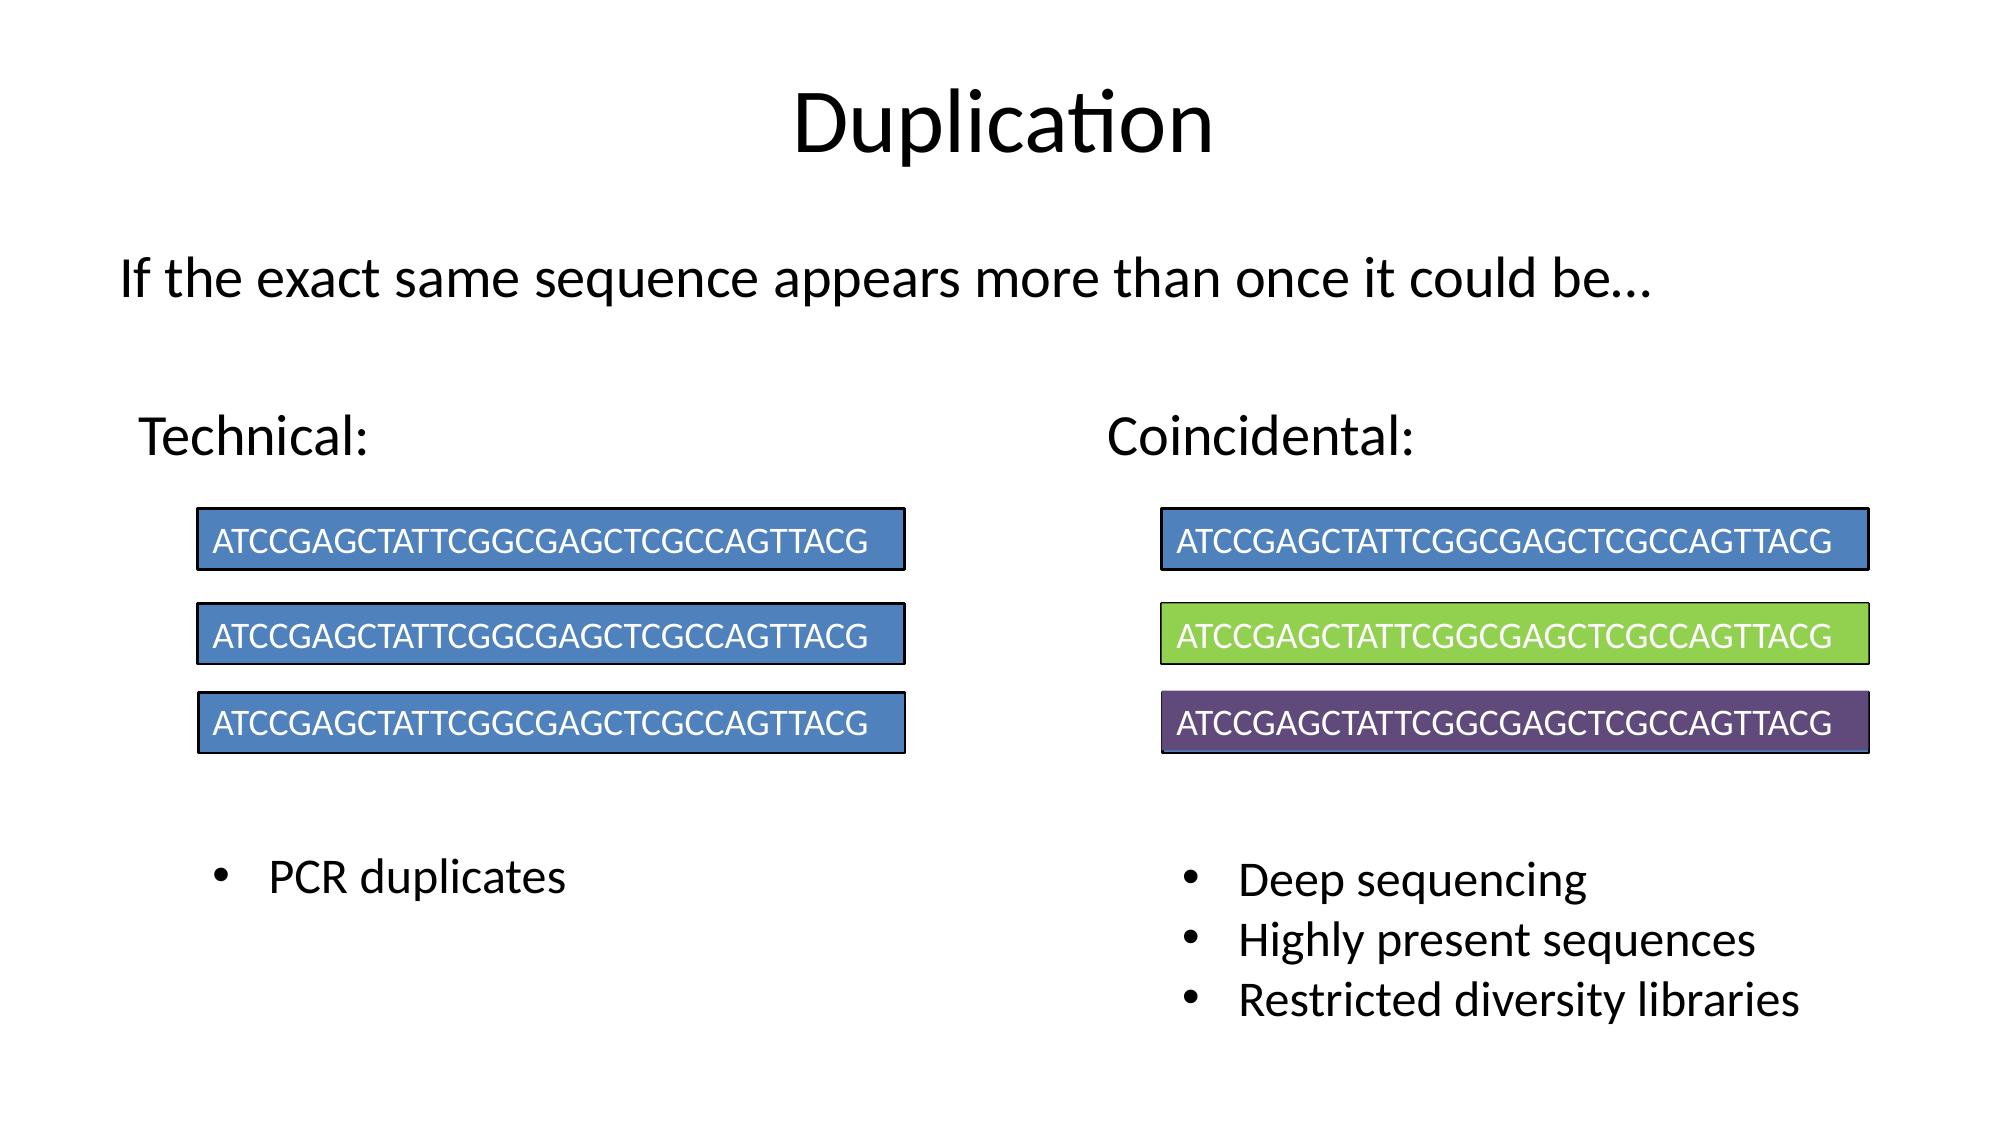

# Duplication
If the exact same sequence appears more than once it could be…
Technical:
Coincidental:

ATCCGAGCTATTCGGCGAGCTCGCCAGTTACG

ATCCGAGCTATTCGGCGAGCTCGCCAGTTACG

ATCCGAGCTATTCGGCGAGCTCGCCAGTTACG

ATCCGAGCTATTCGGCGAGCTCGCCAGTTACG
ATCCGAGCTATTCGGCGAGCTCGCCAGTTACG
ATCCGAGCTATTCGGCGAGCTCGCCAGTTACG

PCR duplicates
Deep sequencing
Highly present sequences
Restricted diversity libraries